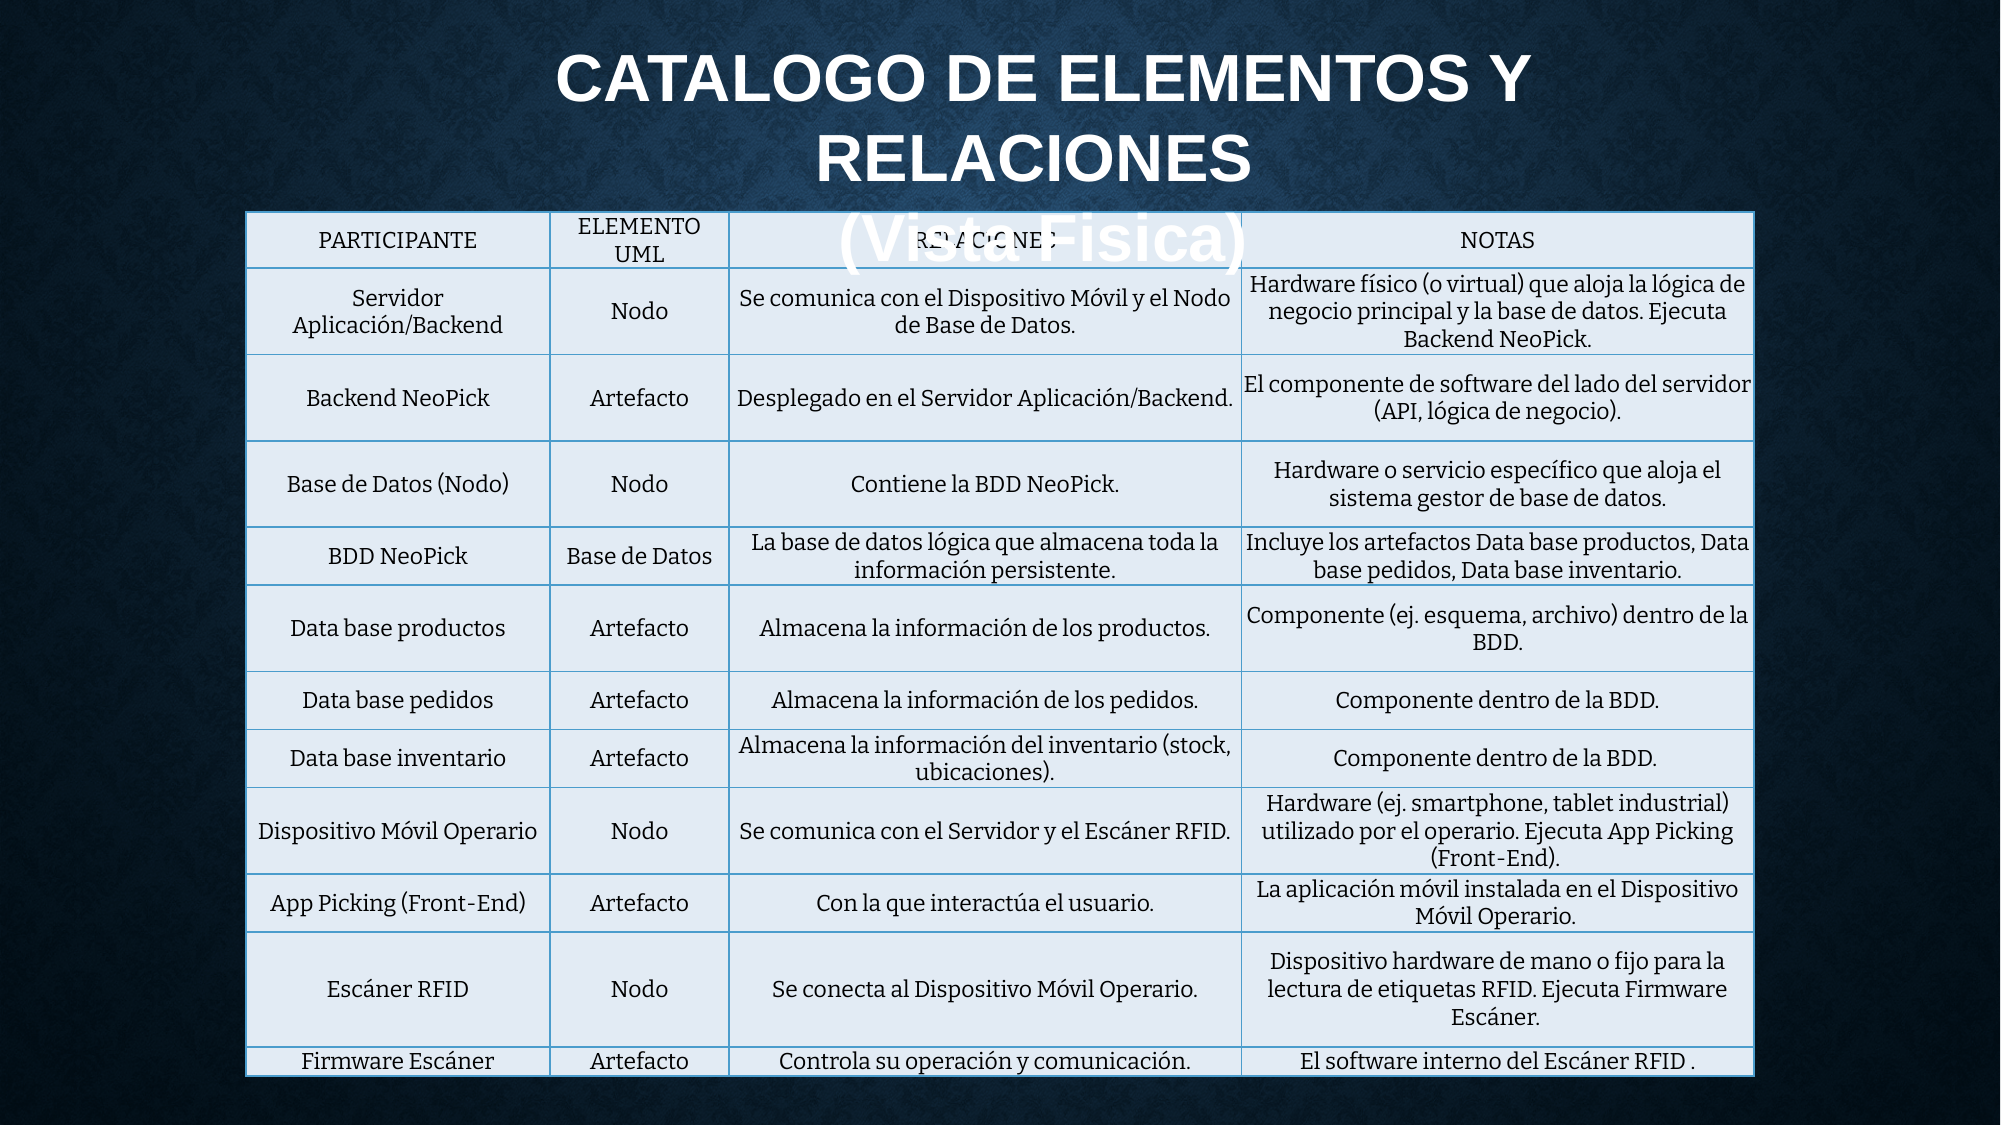

CATALOGO DE ELEMENTOS Y RELACIONES
(Vista Fisica)
| PARTICIPANTE | ELEMENTO UML | RELACIONES | NOTAS |
| --- | --- | --- | --- |
| Servidor Aplicación/Backend | Nodo | Se comunica con el Dispositivo Móvil y el Nodo de Base de Datos. | Hardware físico (o virtual) que aloja la lógica de negocio principal y la base de datos. Ejecuta Backend NeoPick. |
| Backend NeoPick | Artefacto | Desplegado en el Servidor Aplicación/Backend. | El componente de software del lado del servidor (API, lógica de negocio). |
| Base de Datos (Nodo) | Nodo | Contiene la BDD NeoPick. | Hardware o servicio específico que aloja el sistema gestor de base de datos. |
| BDD NeoPick | Base de Datos | La base de datos lógica que almacena toda la información persistente. | Incluye los artefactos Data base productos, Data base pedidos, Data base inventario. |
| Data base productos | Artefacto | Almacena la información de los productos. | Componente (ej. esquema, archivo) dentro de la BDD. |
| Data base pedidos | Artefacto | Almacena la información de los pedidos. | Componente dentro de la BDD. |
| Data base inventario | Artefacto | Almacena la información del inventario (stock, ubicaciones). | Componente dentro de la BDD. |
| Dispositivo Móvil Operario | Nodo | Se comunica con el Servidor y el Escáner RFID. | Hardware (ej. smartphone, tablet industrial) utilizado por el operario. Ejecuta App Picking (Front-End). |
| App Picking (Front-End) | Artefacto | Con la que interactúa el usuario. | La aplicación móvil instalada en el Dispositivo Móvil Operario. |
| Escáner RFID | Nodo | Se conecta al Dispositivo Móvil Operario. | Dispositivo hardware de mano o fijo para la lectura de etiquetas RFID. Ejecuta Firmware Escáner. |
| Firmware Escáner | Artefacto | Controla su operación y comunicación. | El software interno del Escáner RFID . |